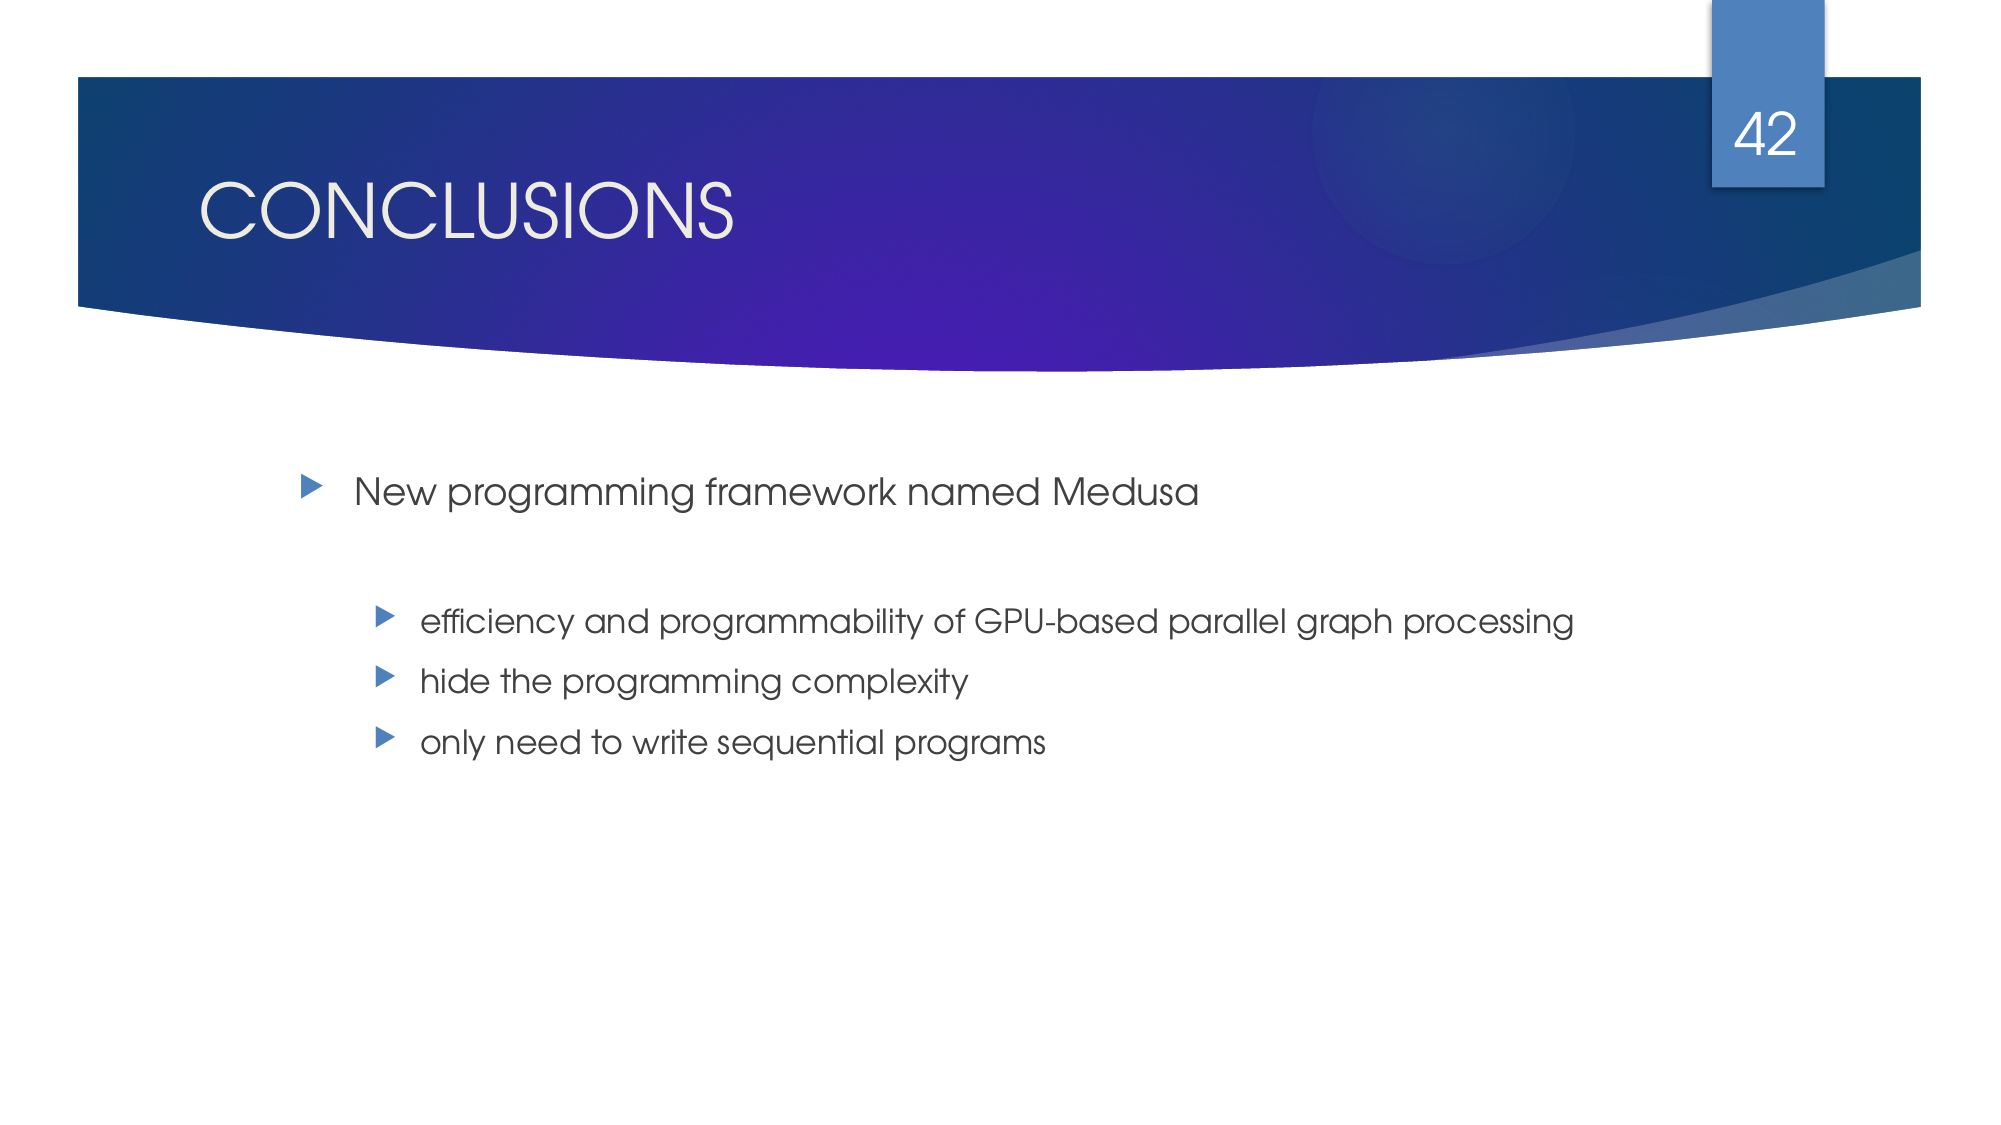

42
# CONCLUSIONS
New programming framework named Medusa

efficiency and programmability of GPU-based parallel graph processing
hide the programming complexity
only need to write sequential programs